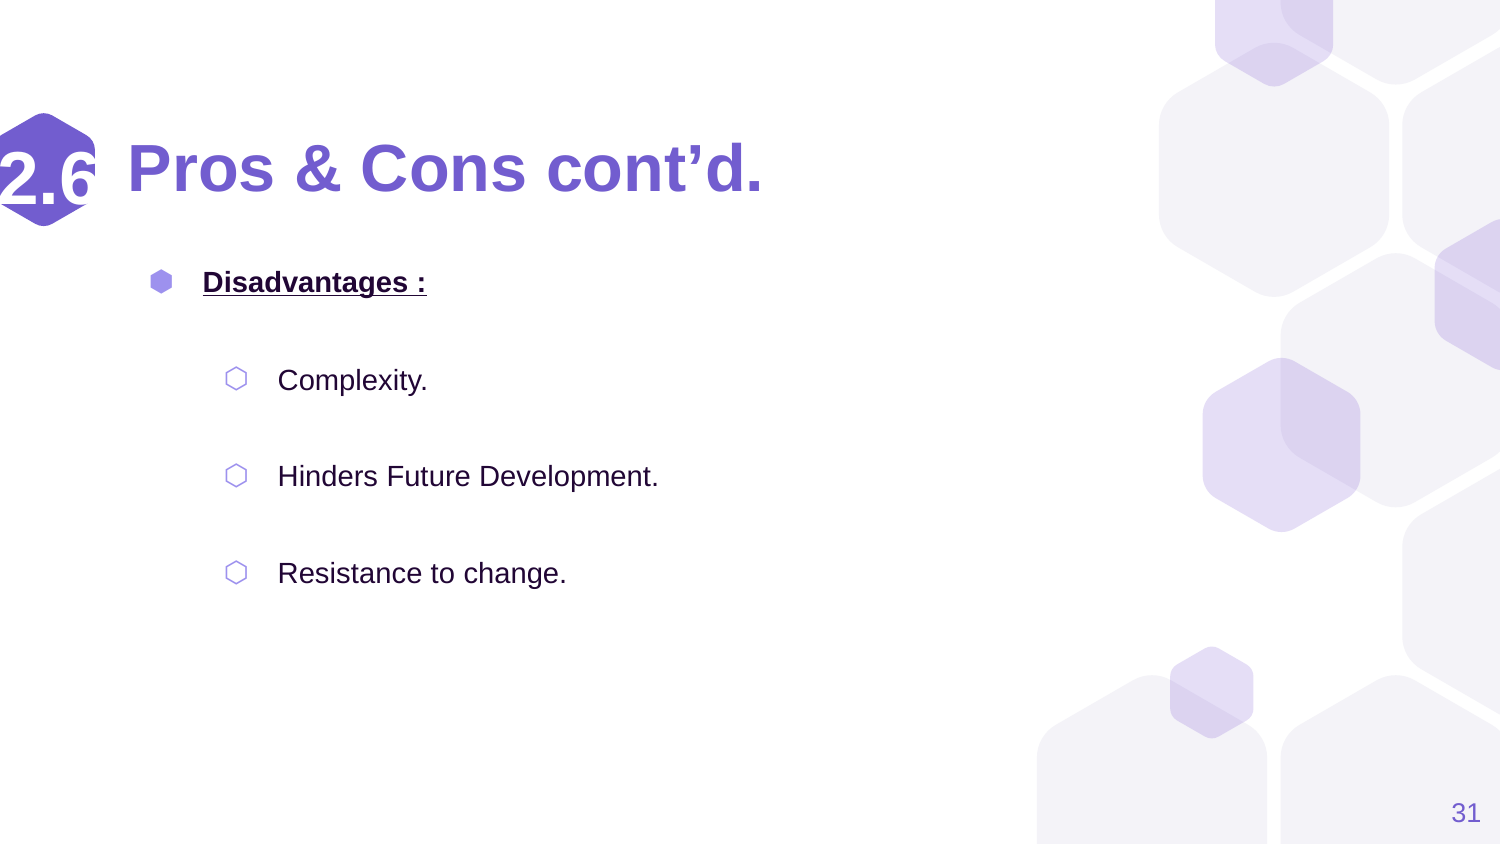

2.6
# Pros & Cons cont’d.

Disadvantages :
Complexity.
Hinders Future Development.
Resistance to change.

31